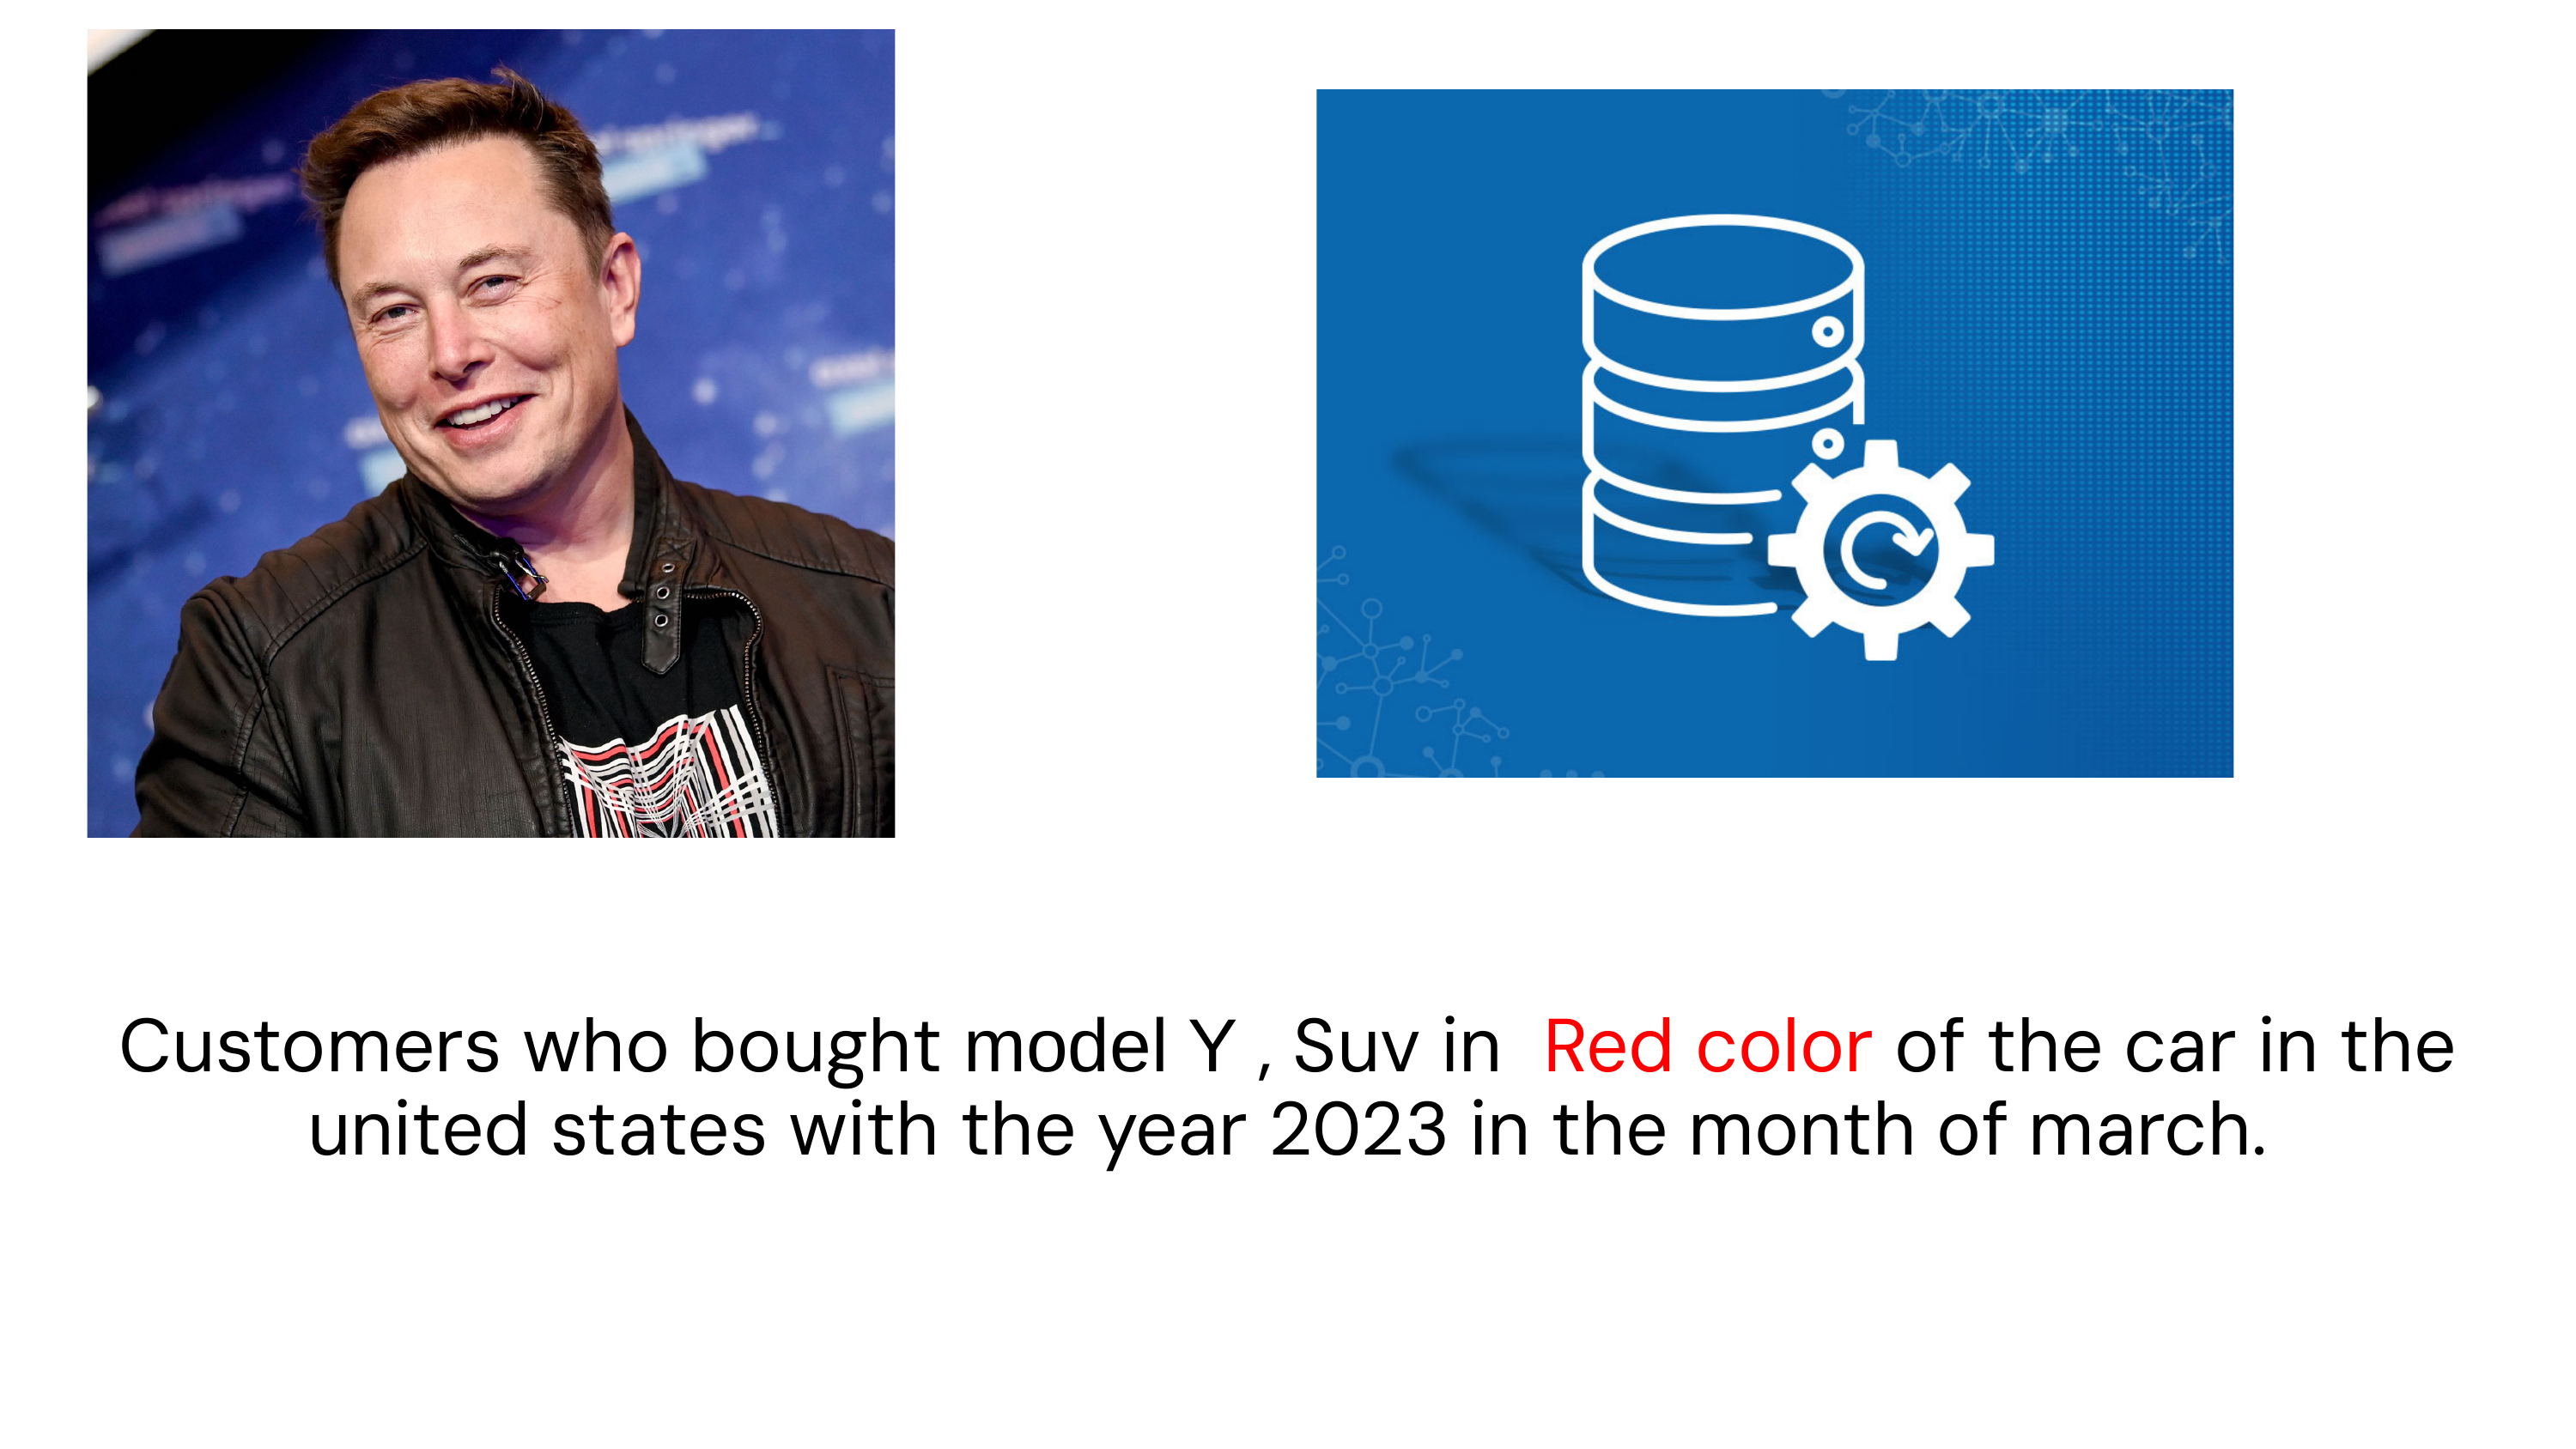

Customers who bought model Y , Suv in  Red color of the car in the united states with the year 2023 in the month of march.